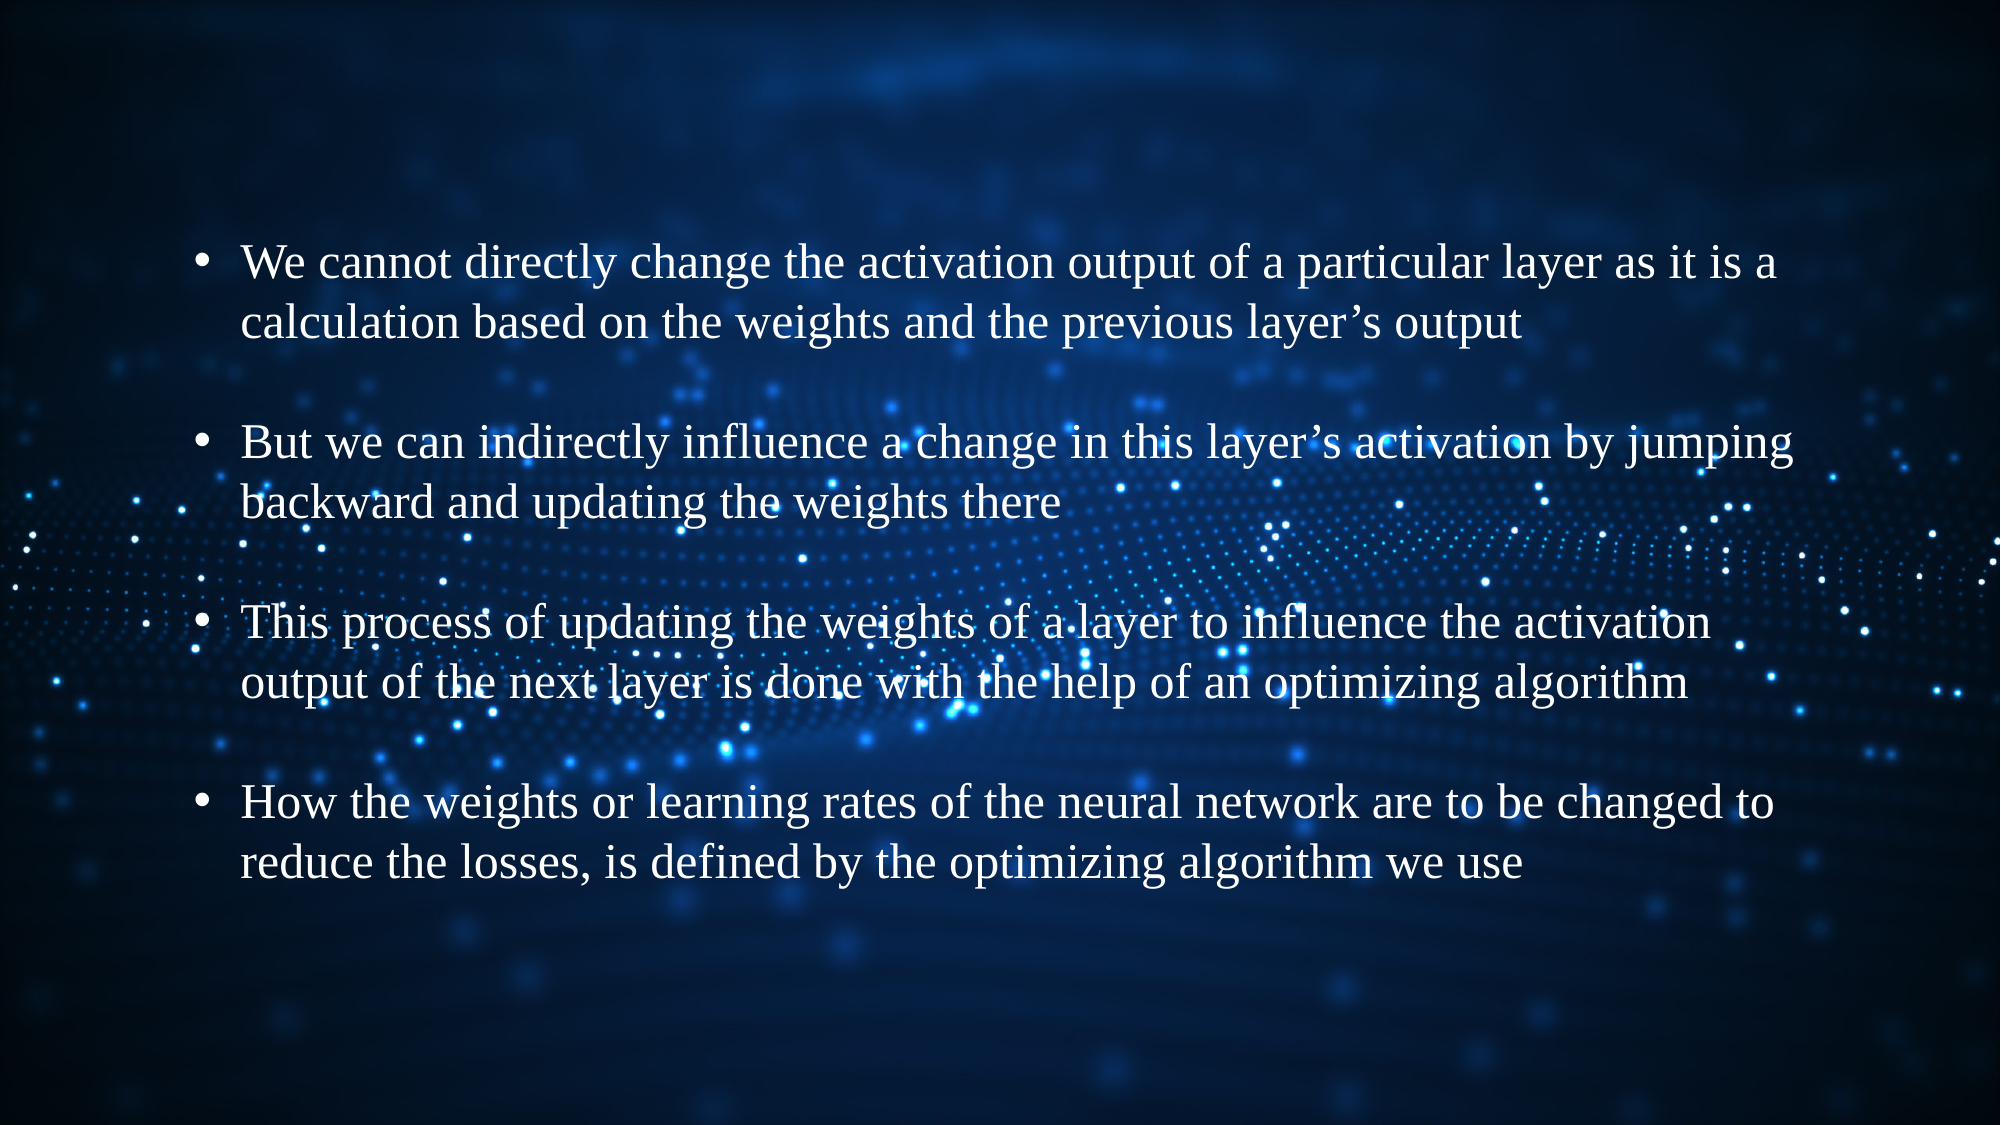

We cannot directly change the activation output of a particular layer as it is a calculation based on the weights and the previous layer’s output

But we can indirectly influence a change in this layer’s activation by jumping backward and updating the weights there

This process of updating the weights of a layer to influence the activation output of the next layer is done with the help of an optimizing algorithm

How the weights or learning rates of the neural network are to be changed to reduce the losses, is defined by the optimizing algorithm we use